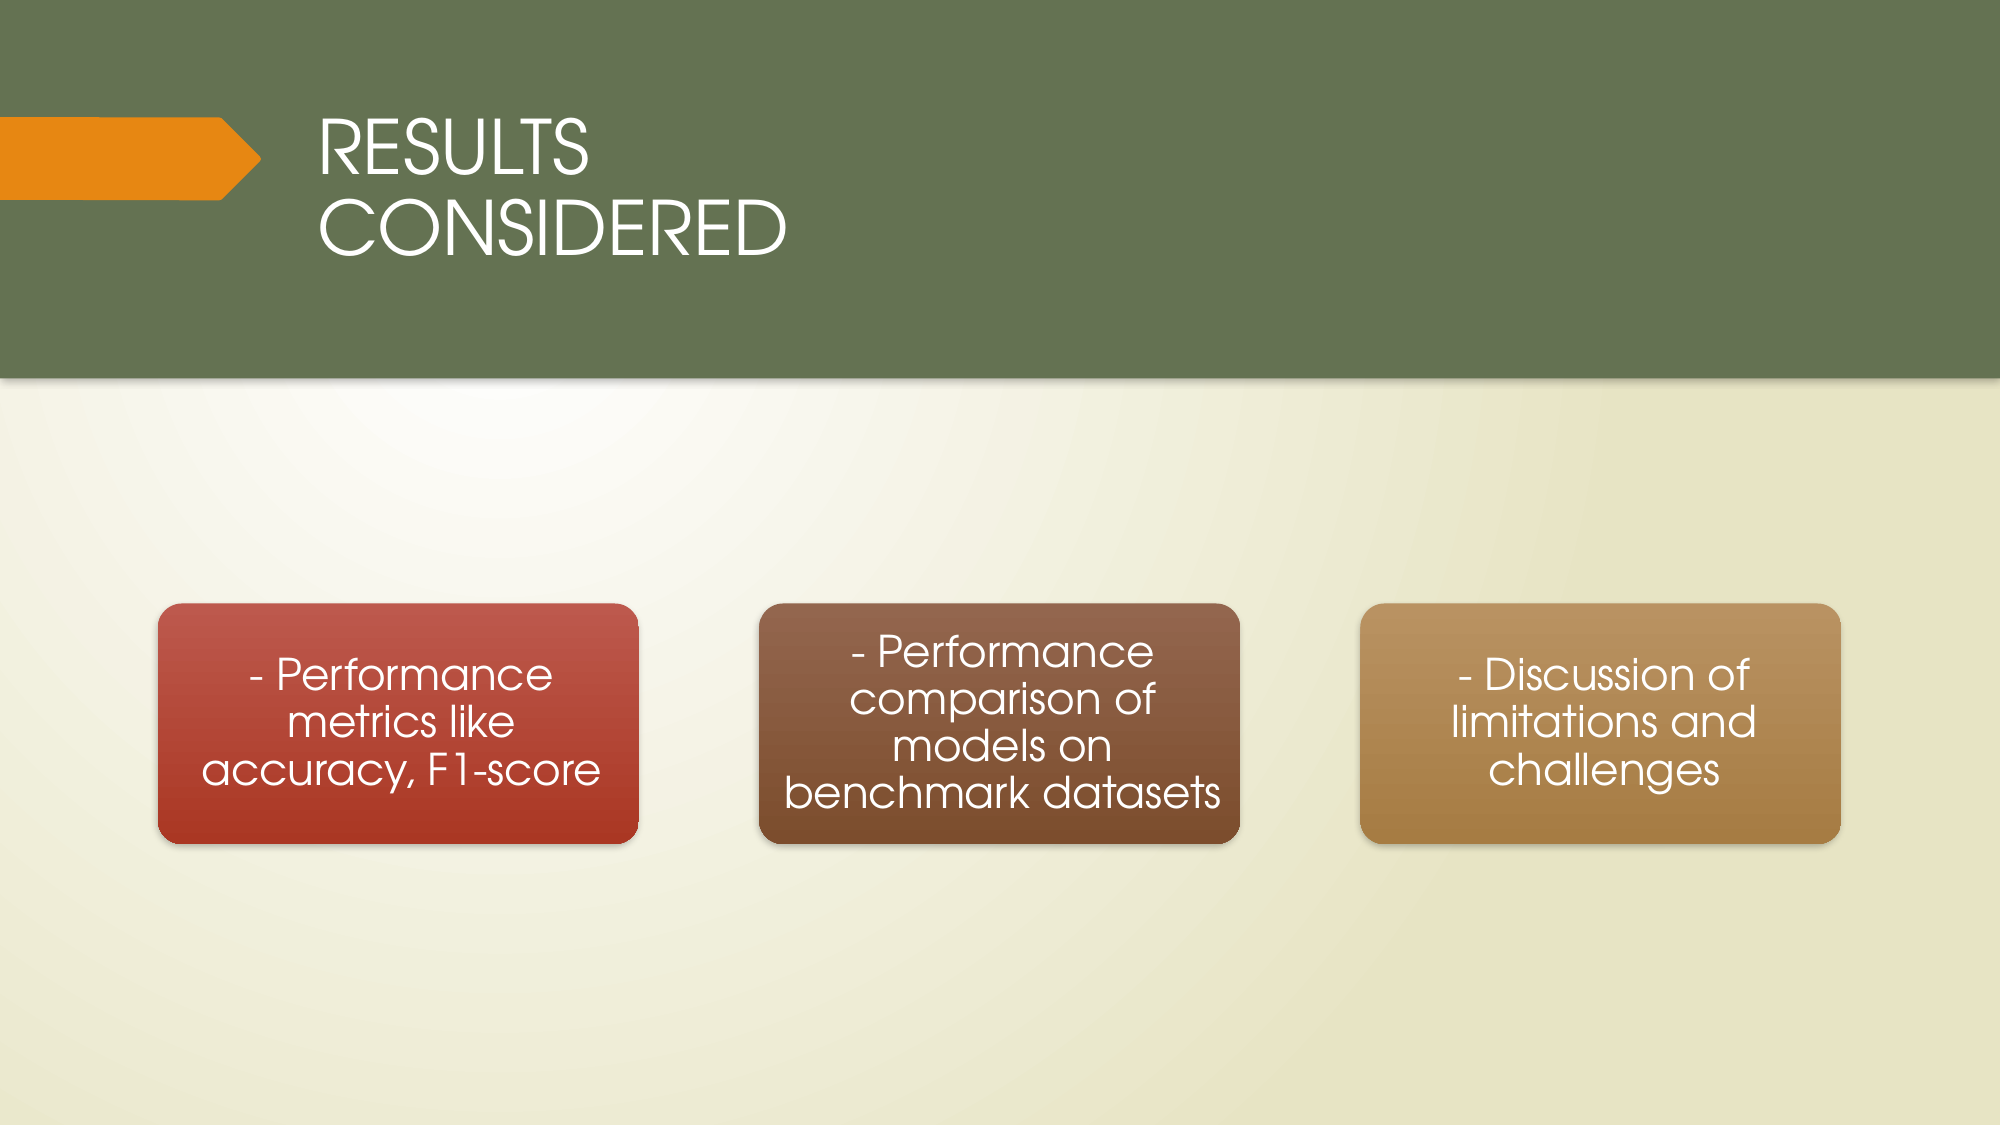

# RESULTS CONSIDERED

- Performance metrics like accuracy, F1-score
- Performance comparison of models on benchmark datasets
- Discussion of limitations and challenges